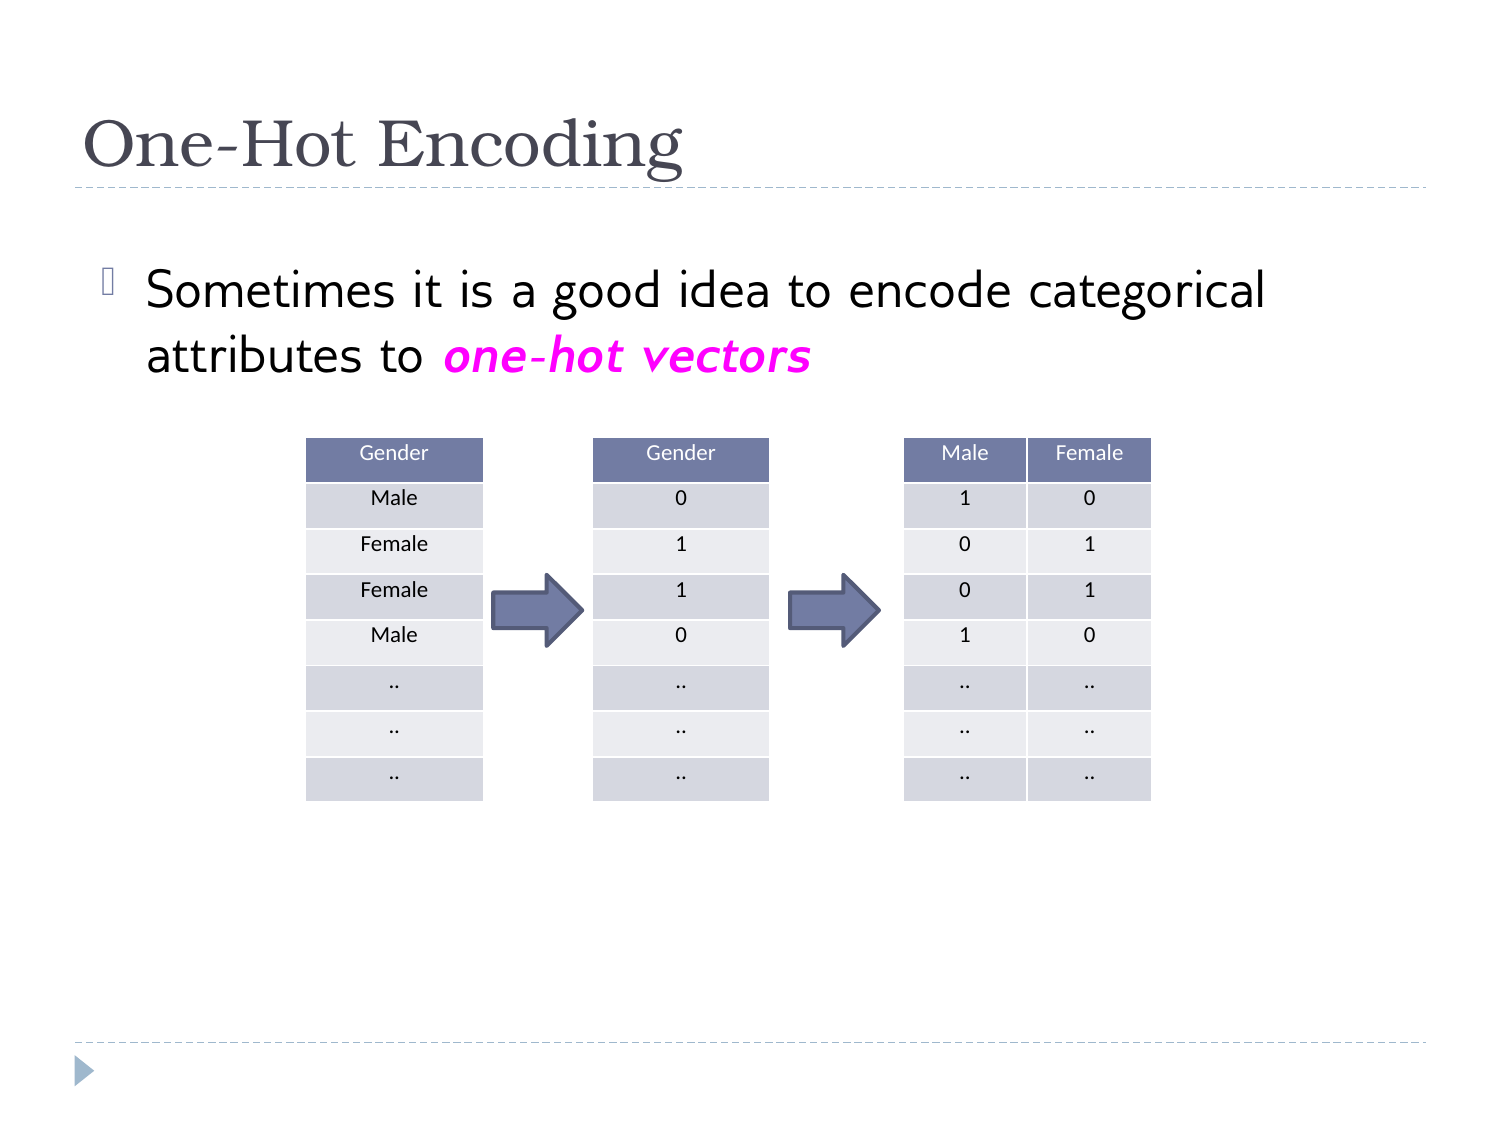

# One-Hot Encoding
Sometimes it is a good idea to encode categorical attributes to one-hot vectors
| Gender |
| --- |
| Male |
| Female |
| Female |
| Male |
| .. |
| .. |
| .. |
| Gender |
| --- |
| 0 |
| 1 |
| 1 |
| 0 |
| .. |
| .. |
| .. |
| Male | Female |
| --- | --- |
| 1 | 0 |
| 0 | 1 |
| 0 | 1 |
| 1 | 0 |
| .. | .. |
| .. | .. |
| .. | .. |

29